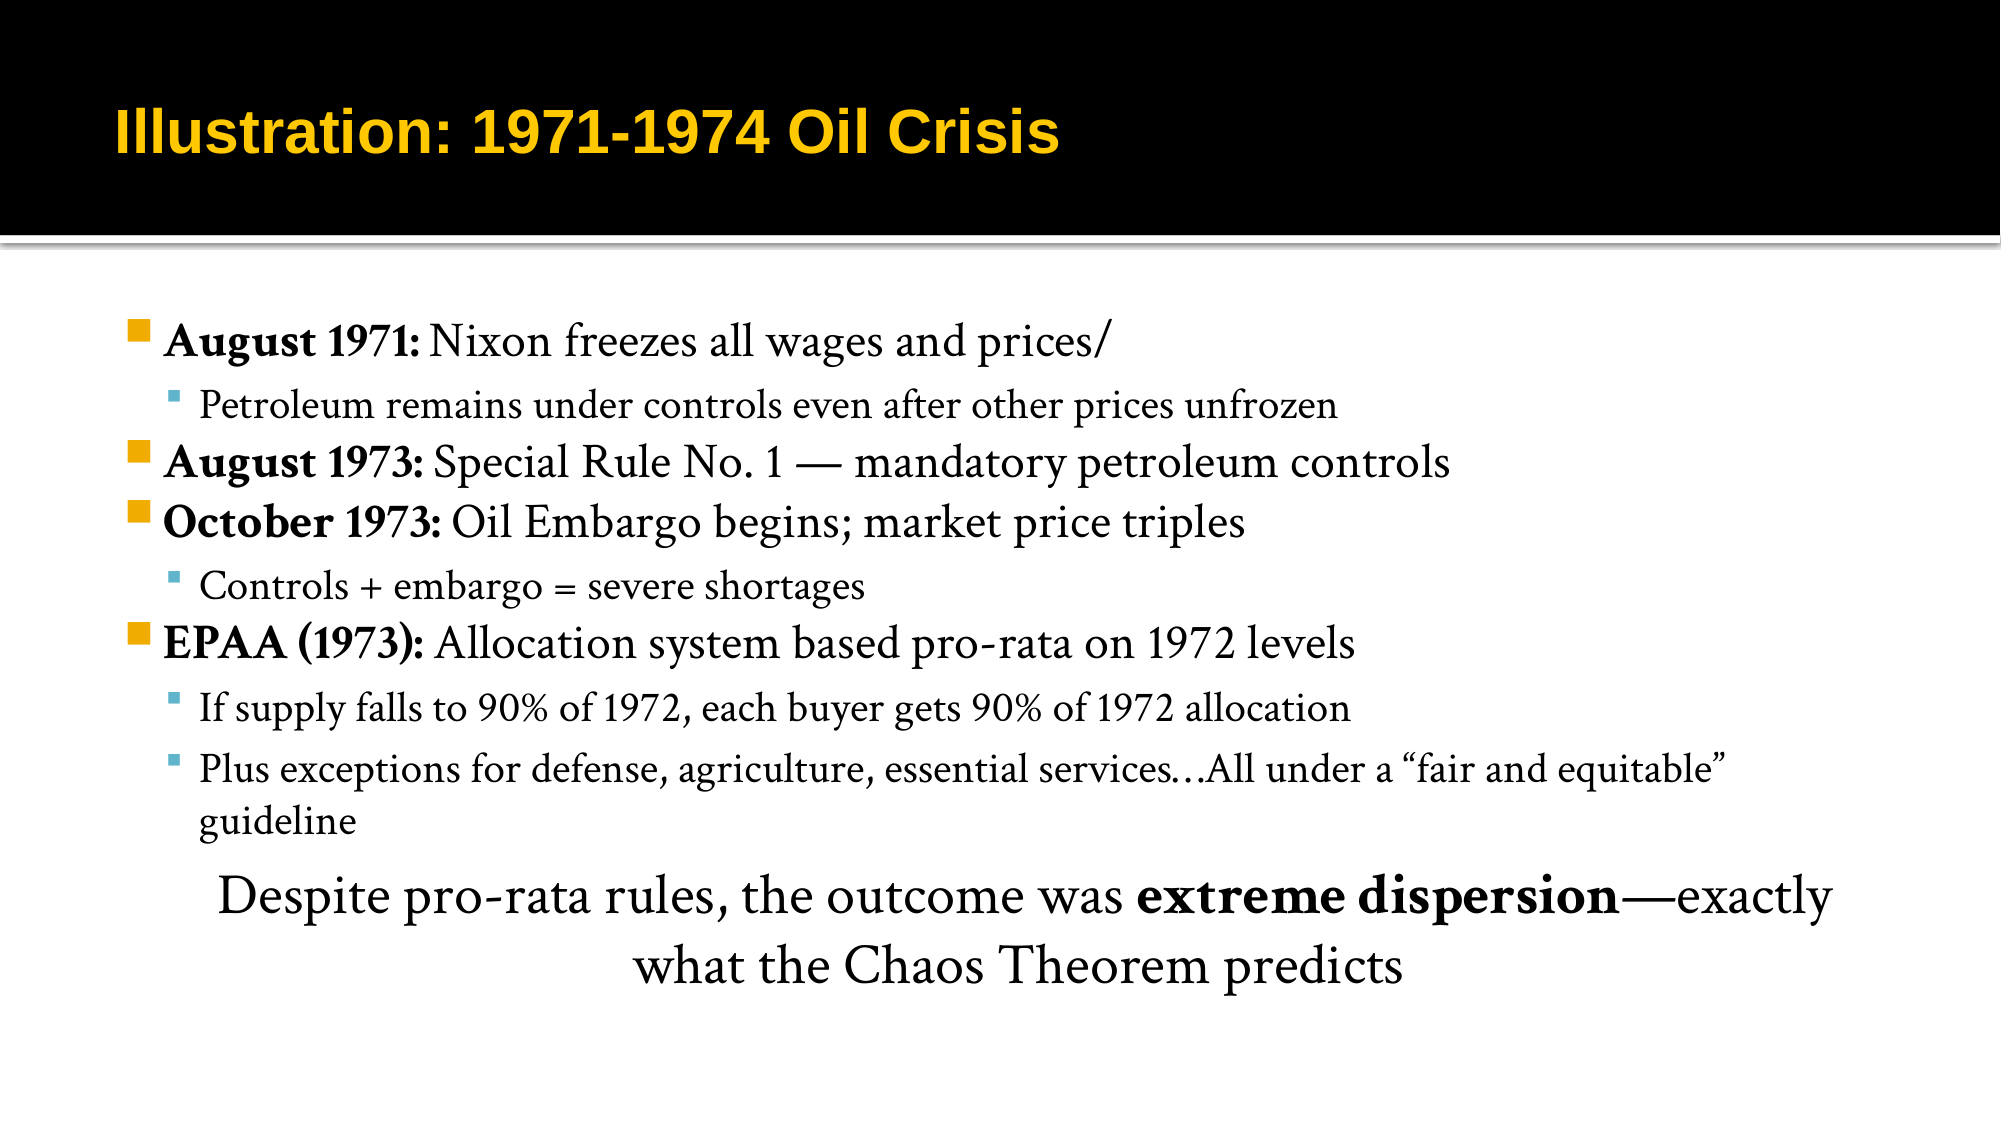

# Illustration: 1971-1974 Oil Crisis
August 1971: Nixon freezes all wages and prices/
Petroleum remains under controls even after other prices unfrozen
August 1973: Special Rule No. 1 — mandatory petroleum controls
October 1973: Oil Embargo begins; market price triples
Controls + embargo = severe shortages
EPAA (1973): Allocation system based pro-rata on 1972 levels
If supply falls to 90% of 1972, each buyer gets 90% of 1972 allocation
Plus exceptions for defense, agriculture, essential services…All under a “fair and equitable” guideline
Despite pro-rata rules, the outcome was extreme dispersion—exactly what the Chaos Theorem predicts